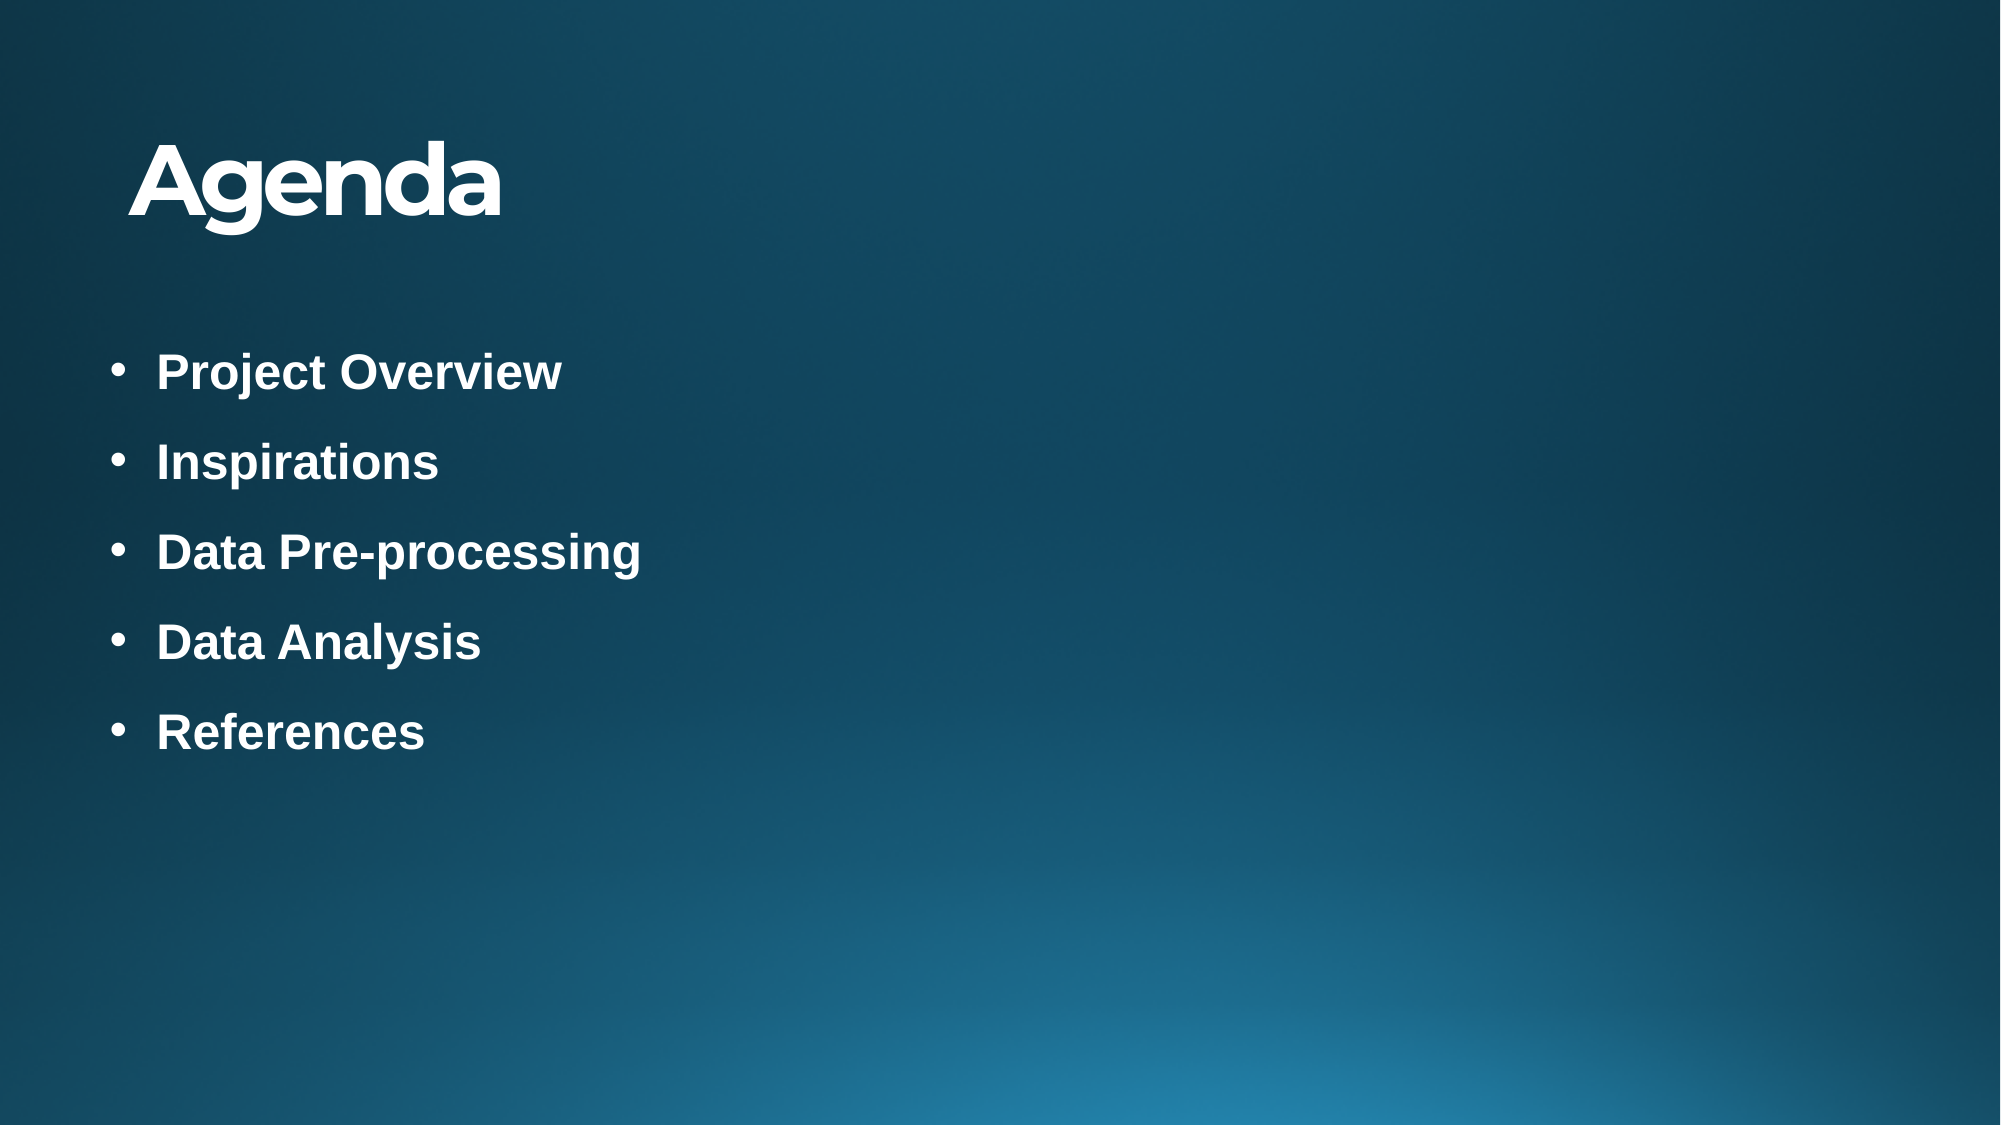

# Agenda
Project Overview
Inspirations
Data Pre-processing
Data Analysis
References